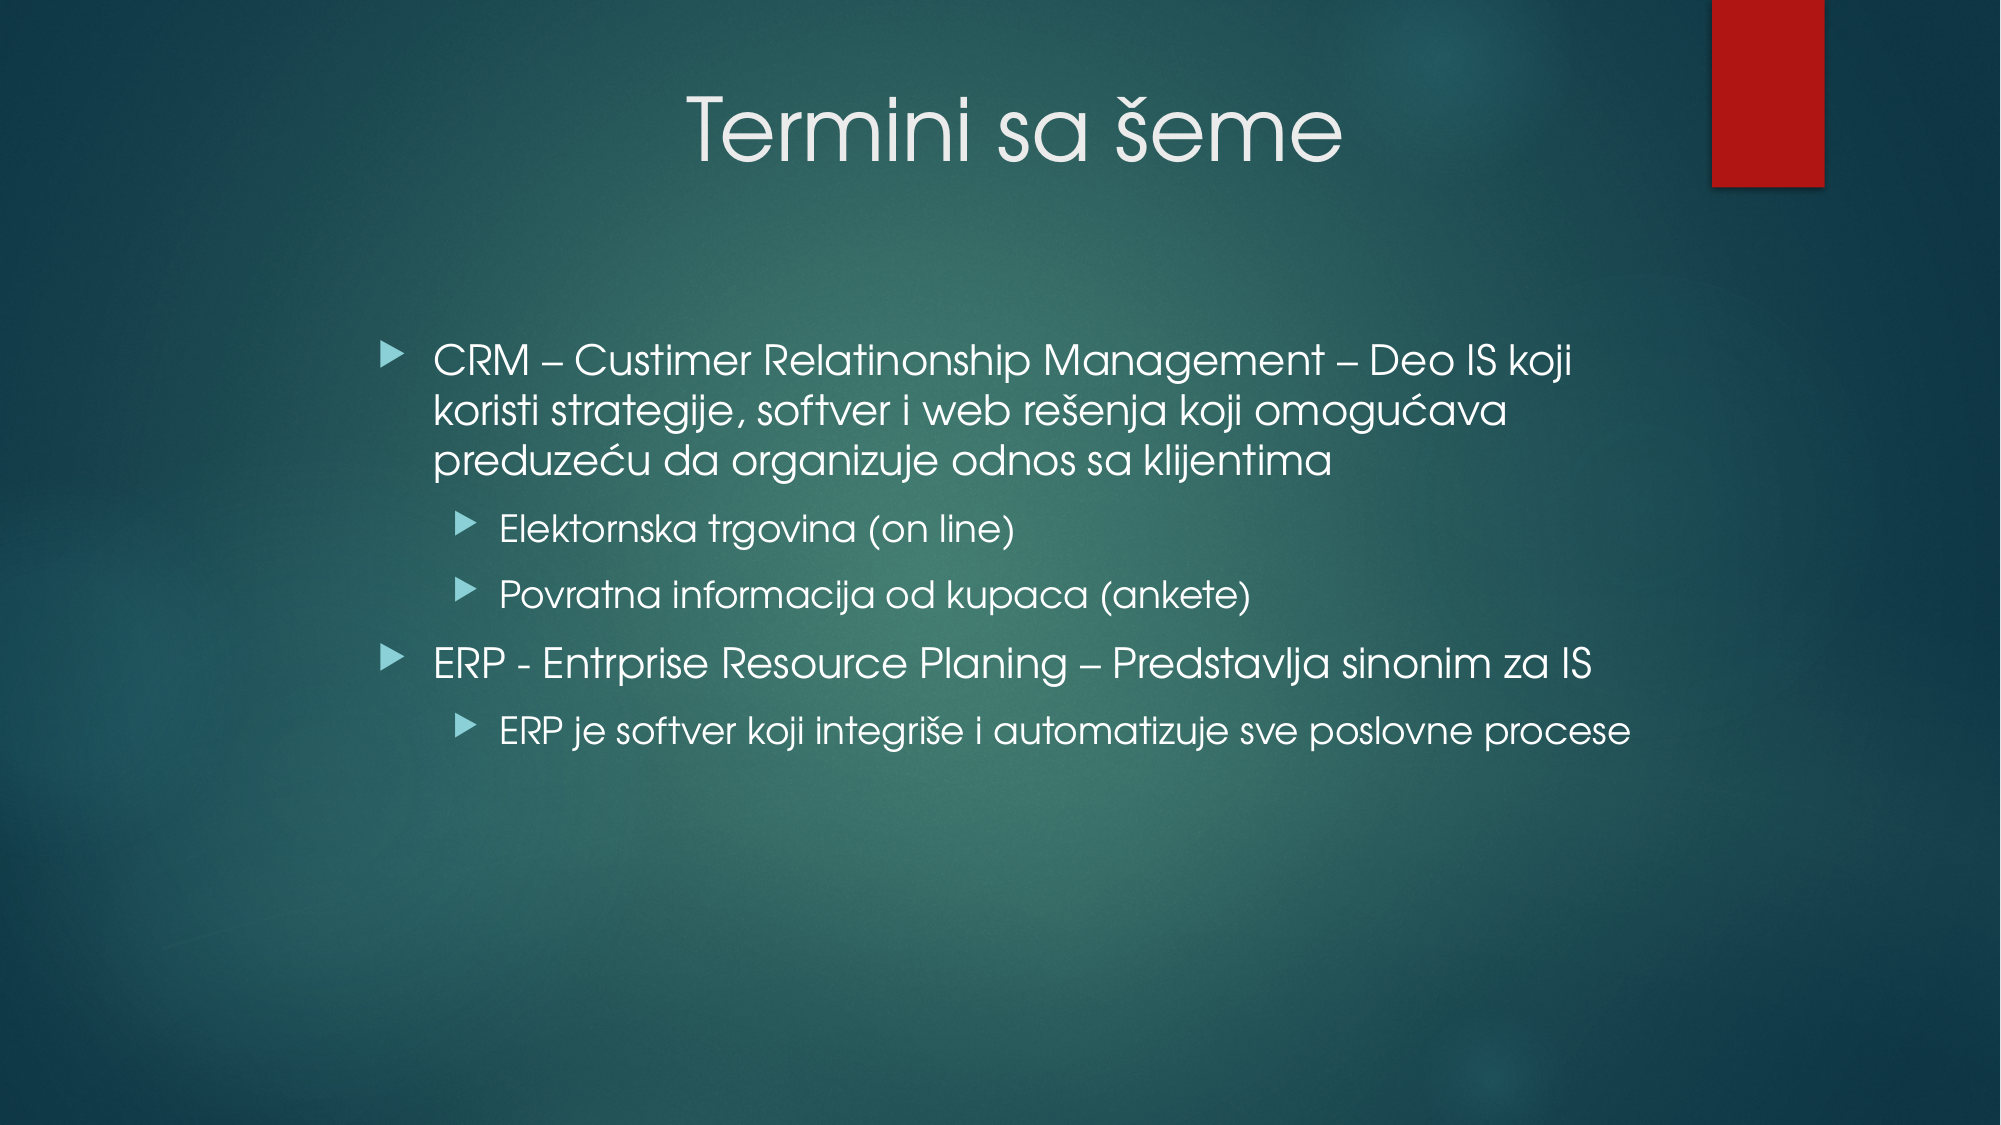

# Termini sa šeme
CRM – Custimer Relatinonship Management – Deo IS koji koristi strategije, softver i web rešenja koji omogućava preduzeću da organizuje odnos sa klijentima
Elektornska trgovina (on line)
Povratna informacija od kupaca (ankete)
ERP - Entrprise Resource Planing – Predstavlja sinonim za IS
ERP je softver koji integriše i automatizuje sve poslovne procese